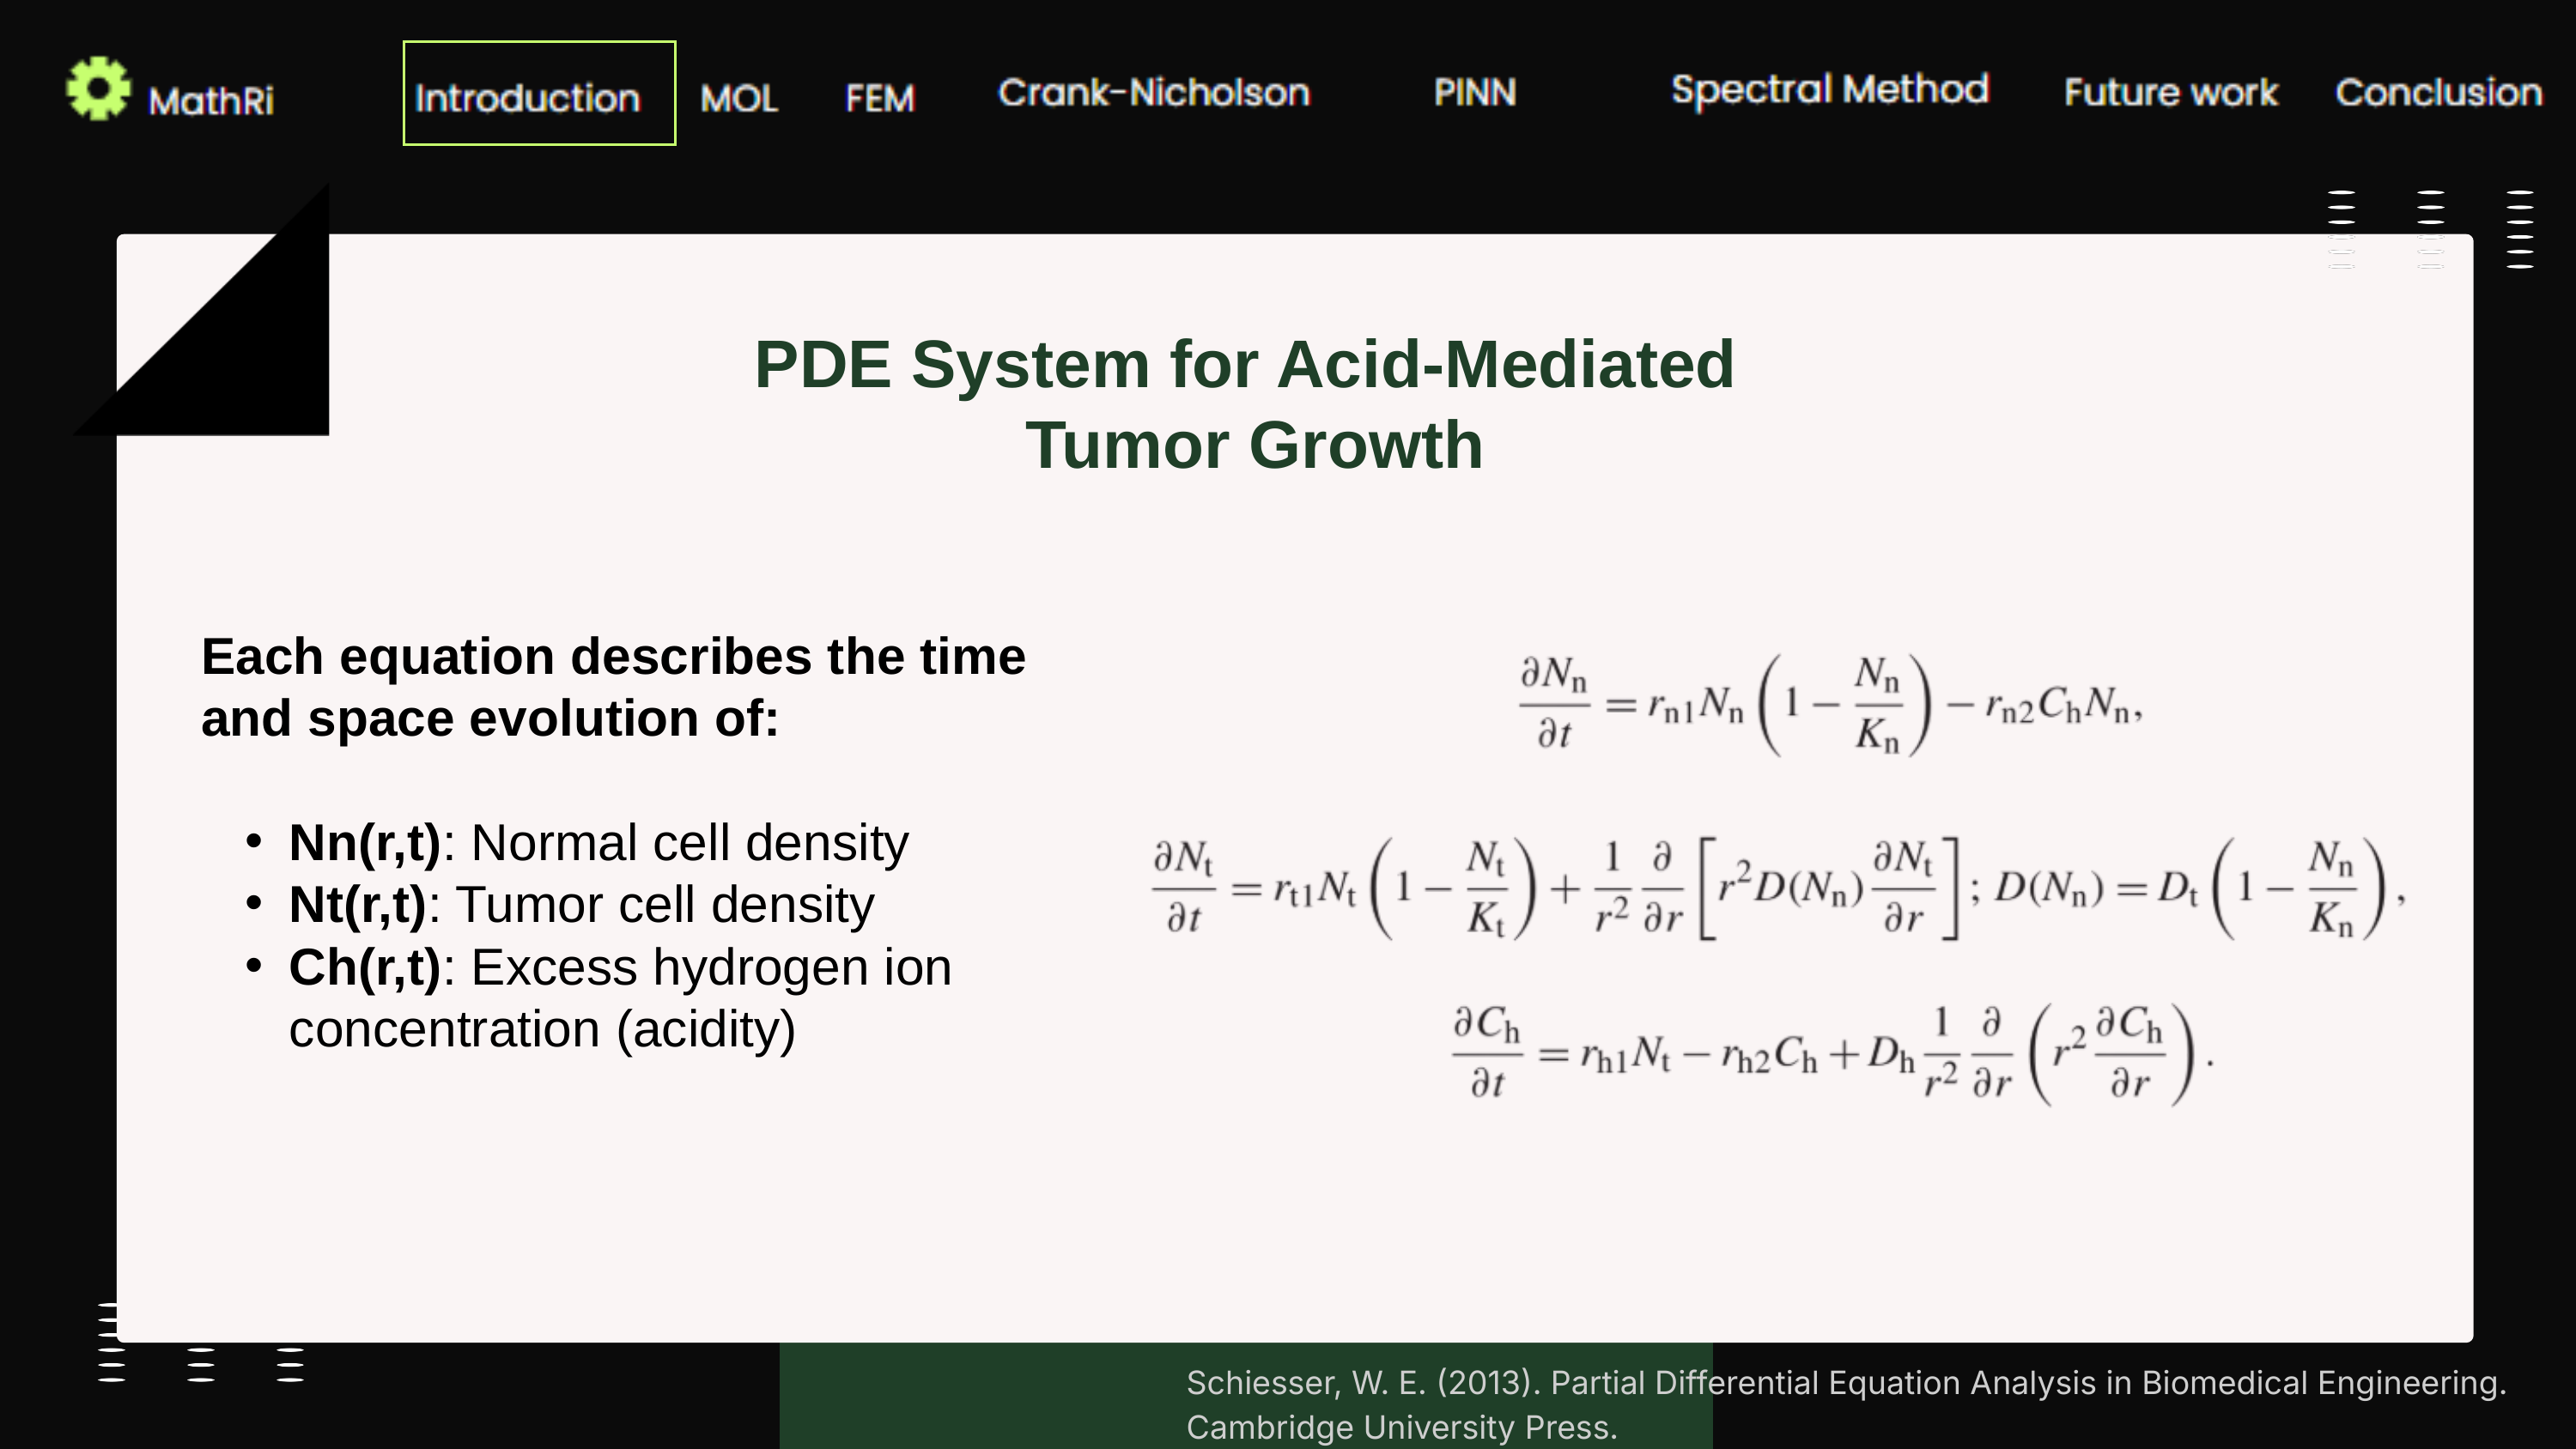

PDE System for Acid-Mediated
 Tumor Growth

Each equation describes the time and space evolution of:

Nn(r,t): Normal cell density
Nt(r,t): Tumor cell density
Ch(r,t): Excess hydrogen ion concentration (acidity)

Schiesser, W. E. (2013). Partial Differential Equation Analysis in Biomedical Engineering. Cambridge University Press.